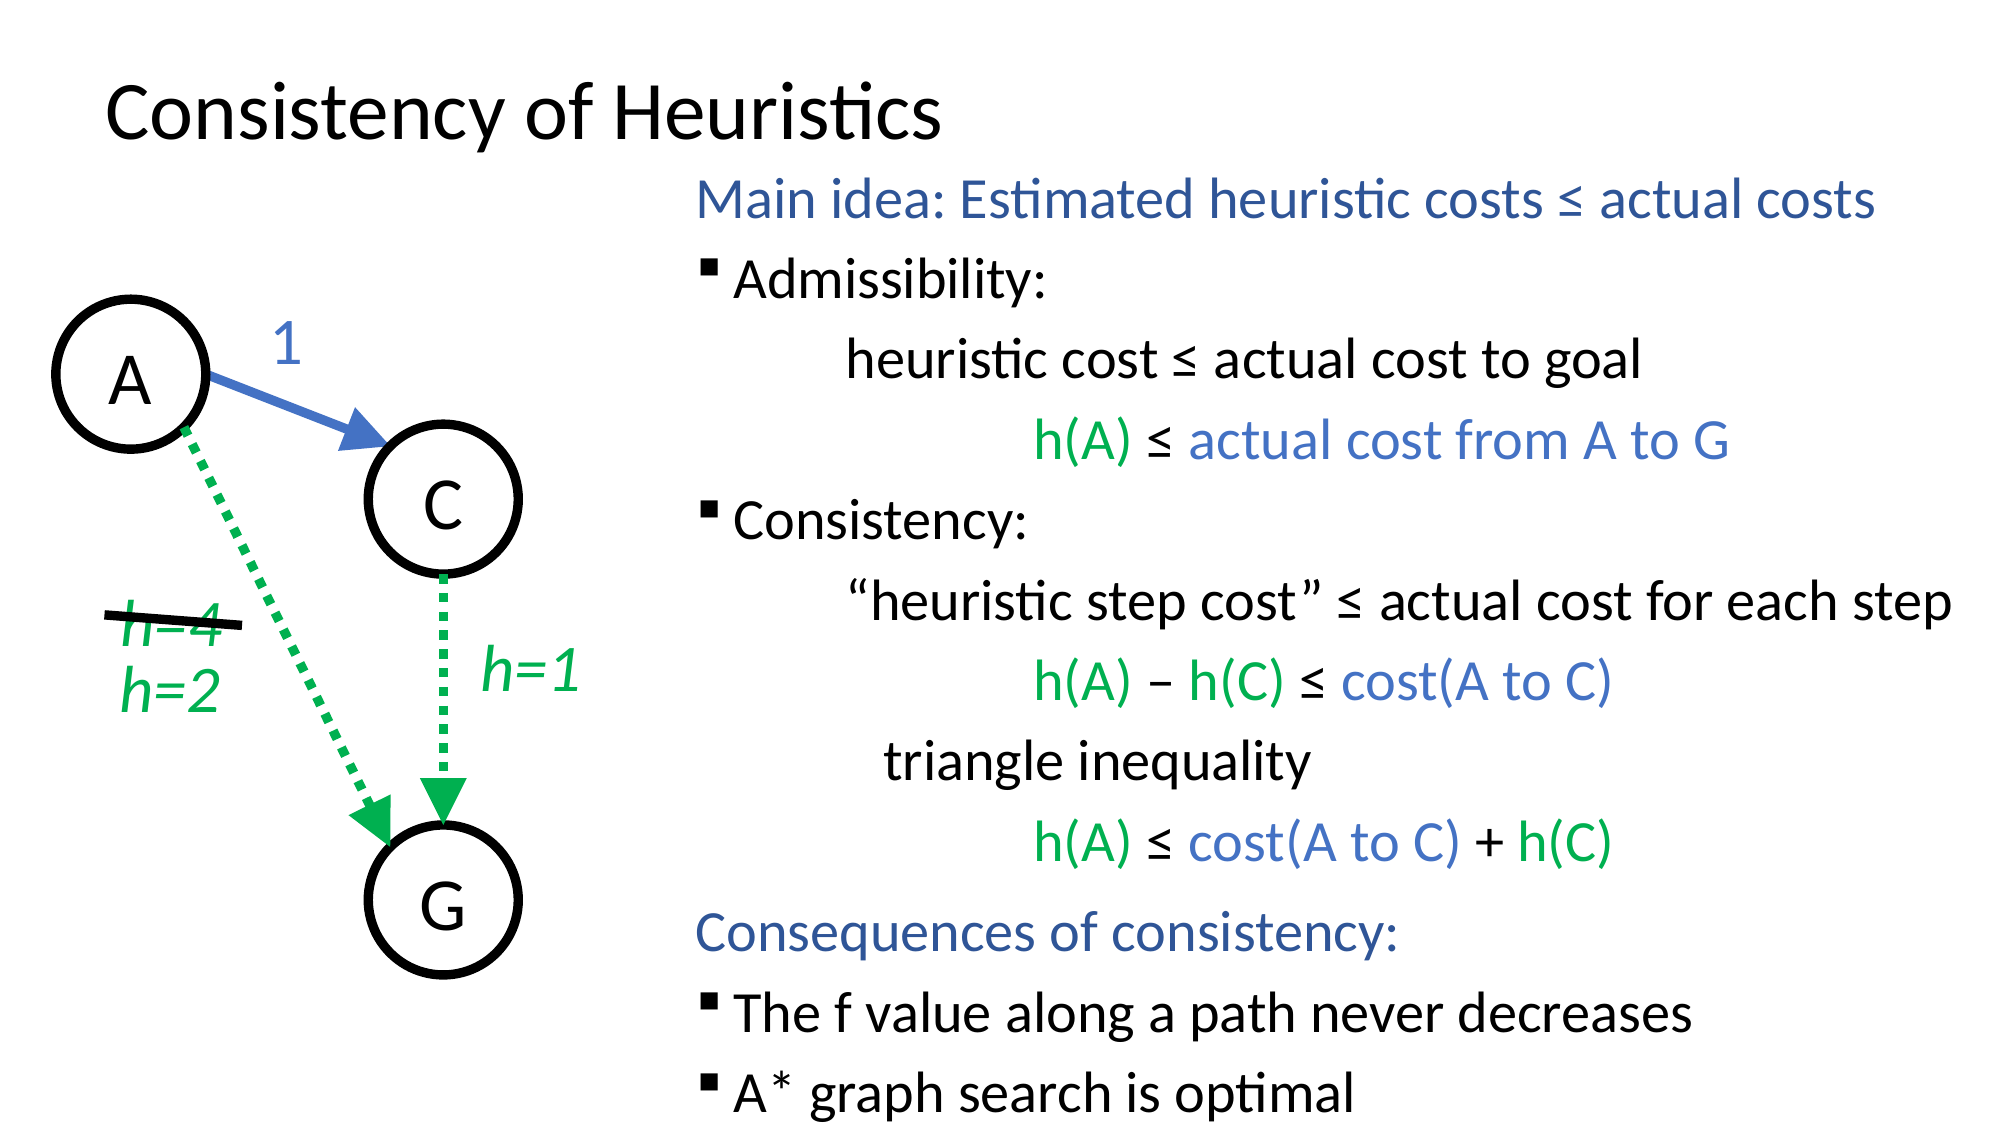

# Consistency of Heuristics
Main idea: Estimated heuristic costs ≤ actual costs
Admissibility:
	heuristic cost ≤ actual cost to goal
			h(A) ≤ actual cost from A to G
Consistency:
	“heuristic step cost” ≤ actual cost for each step
			h(A) – h(C) ≤ cost(A to C)
		triangle inequality
			h(A) ≤ cost(A to C) + h(C)
Consequences of consistency:
The f value along a path never decreases
A* graph search is optimal

1
A
C
h=4
h=1
h=2
G